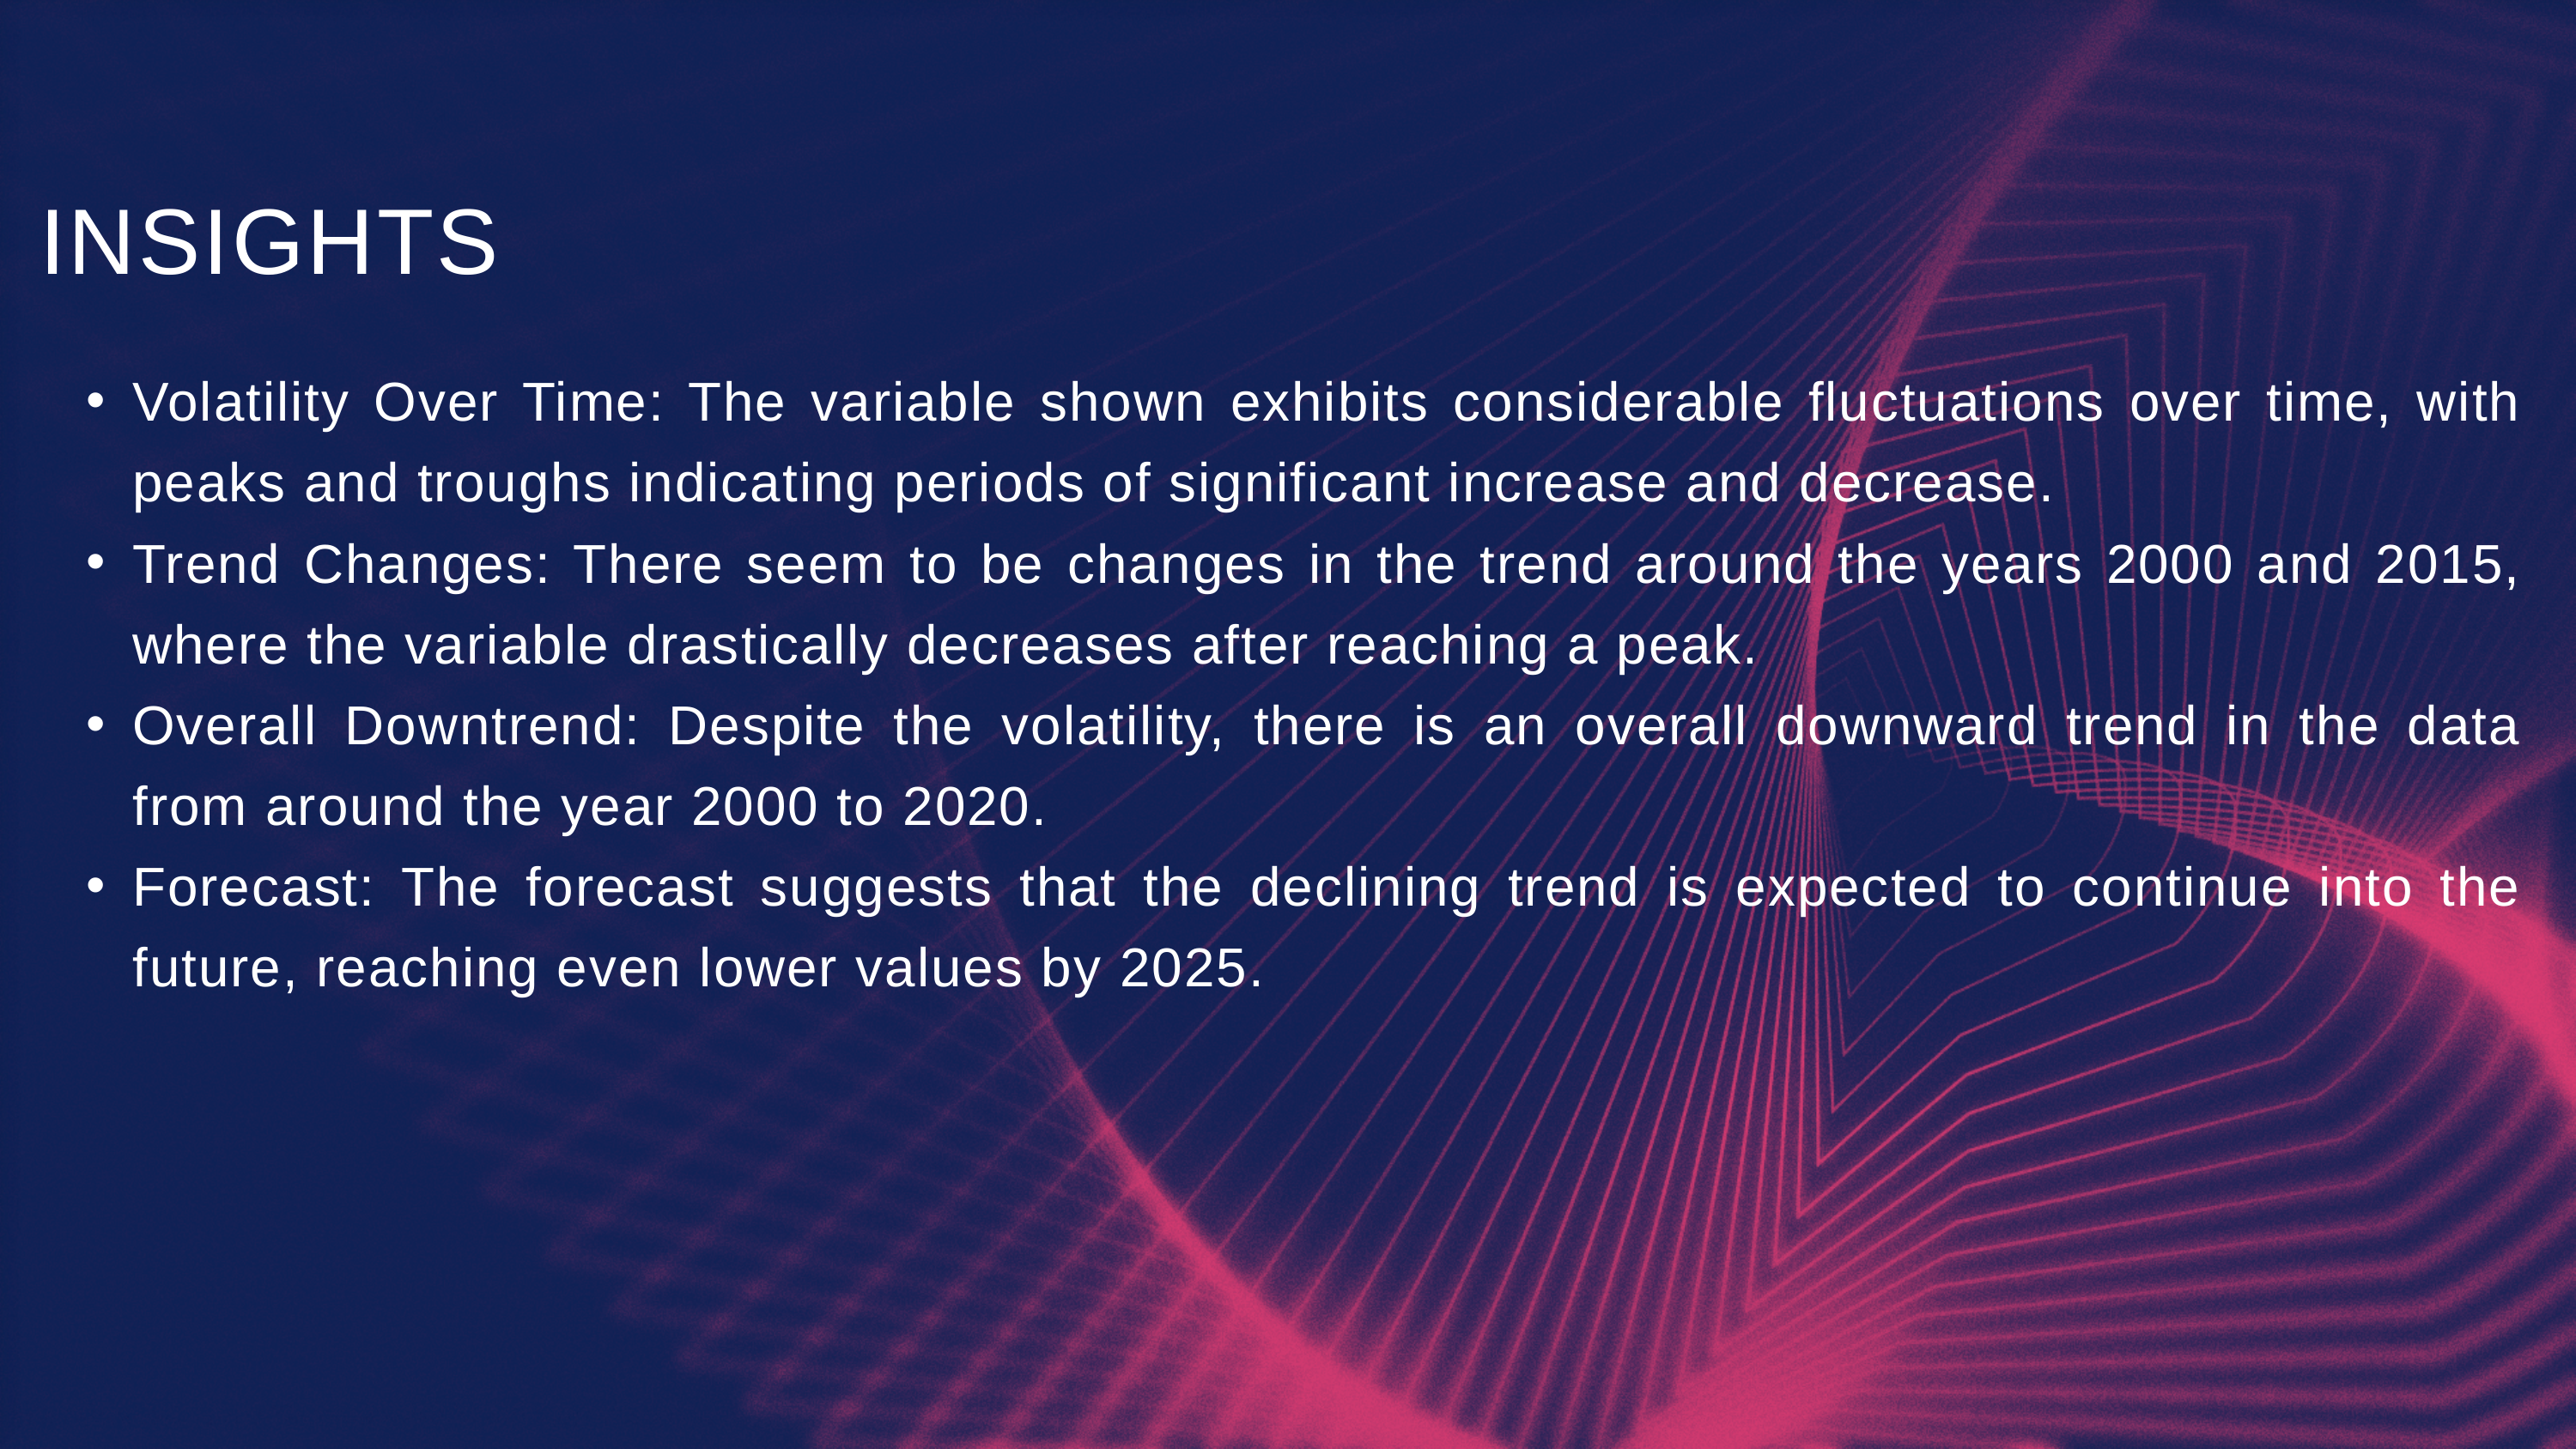

INSIGHTS
Volatility Over Time: The variable shown exhibits considerable fluctuations over time, with peaks and troughs indicating periods of significant increase and decrease.
Trend Changes: There seem to be changes in the trend around the years 2000 and 2015, where the variable drastically decreases after reaching a peak.
Overall Downtrend: Despite the volatility, there is an overall downward trend in the data from around the year 2000 to 2020.
Forecast: The forecast suggests that the declining trend is expected to continue into the future, reaching even lower values by 2025.